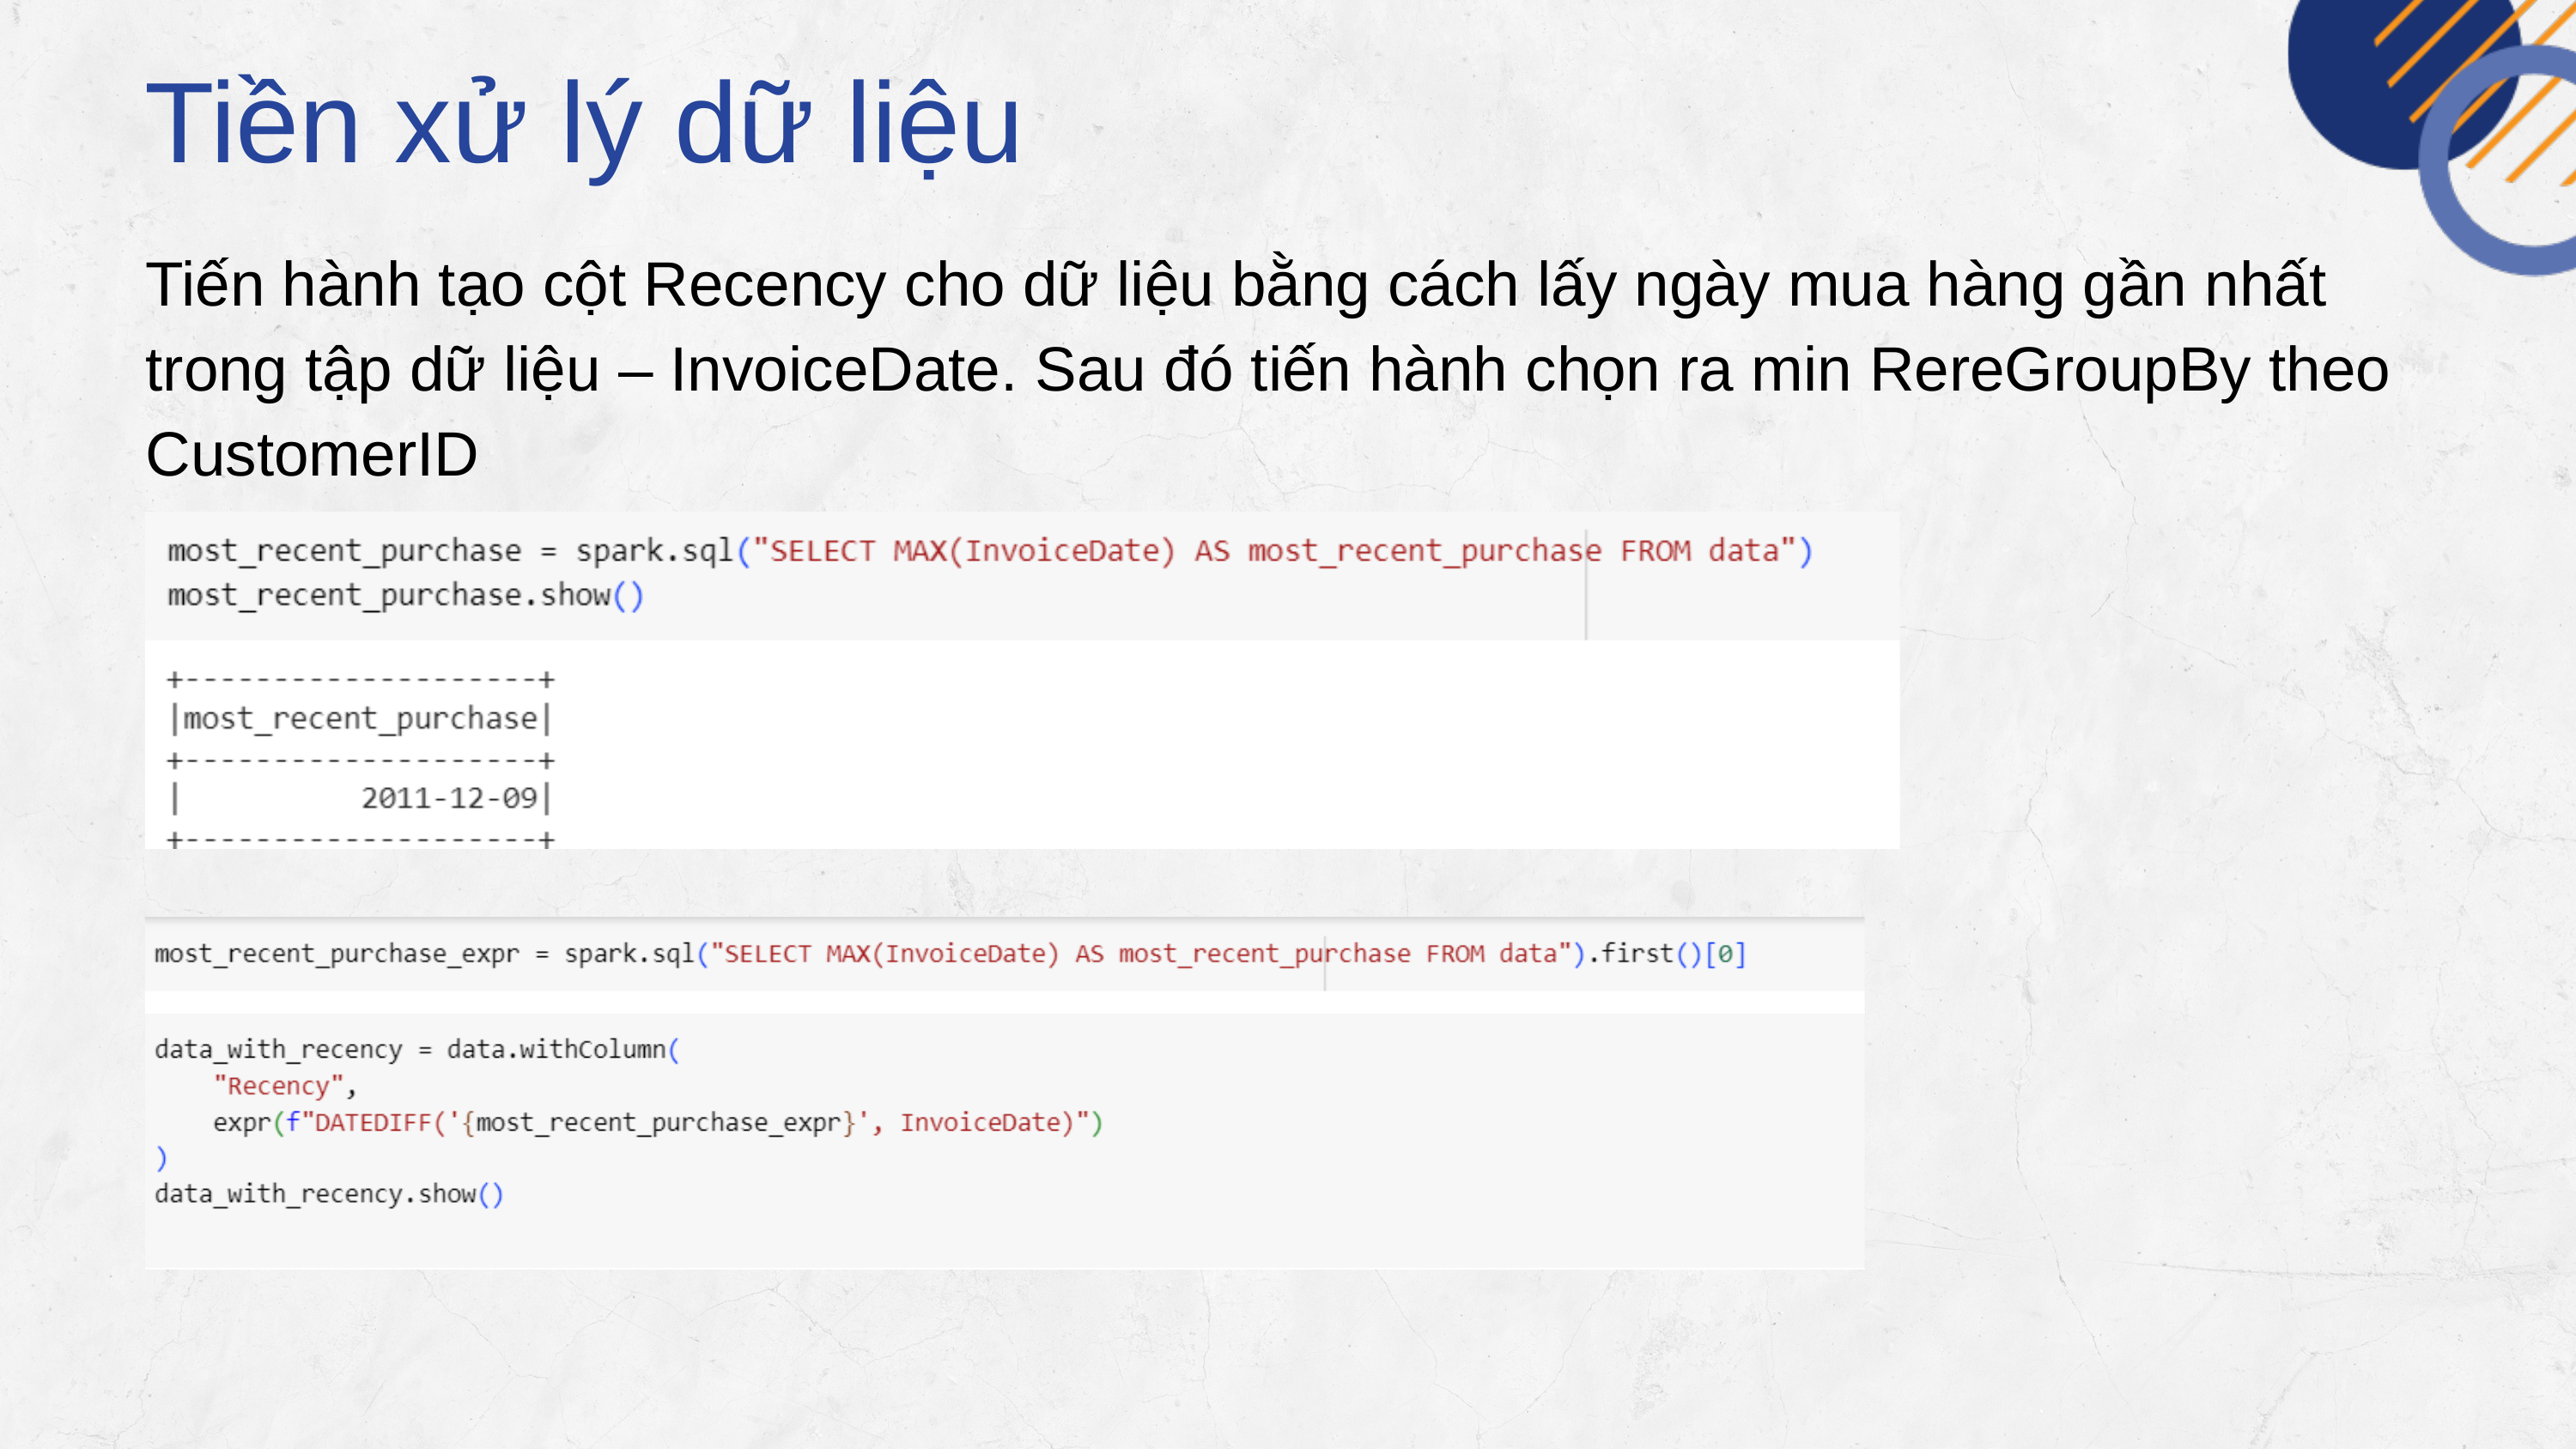

Tiền xử lý dữ liệu
Tiến hành tạo cột Recency cho dữ liệu bằng cách lấy ngày mua hàng gần nhất trong tập dữ liệu – InvoiceDate. Sau đó tiến hành chọn ra min RereGroupBy theo CustomerID